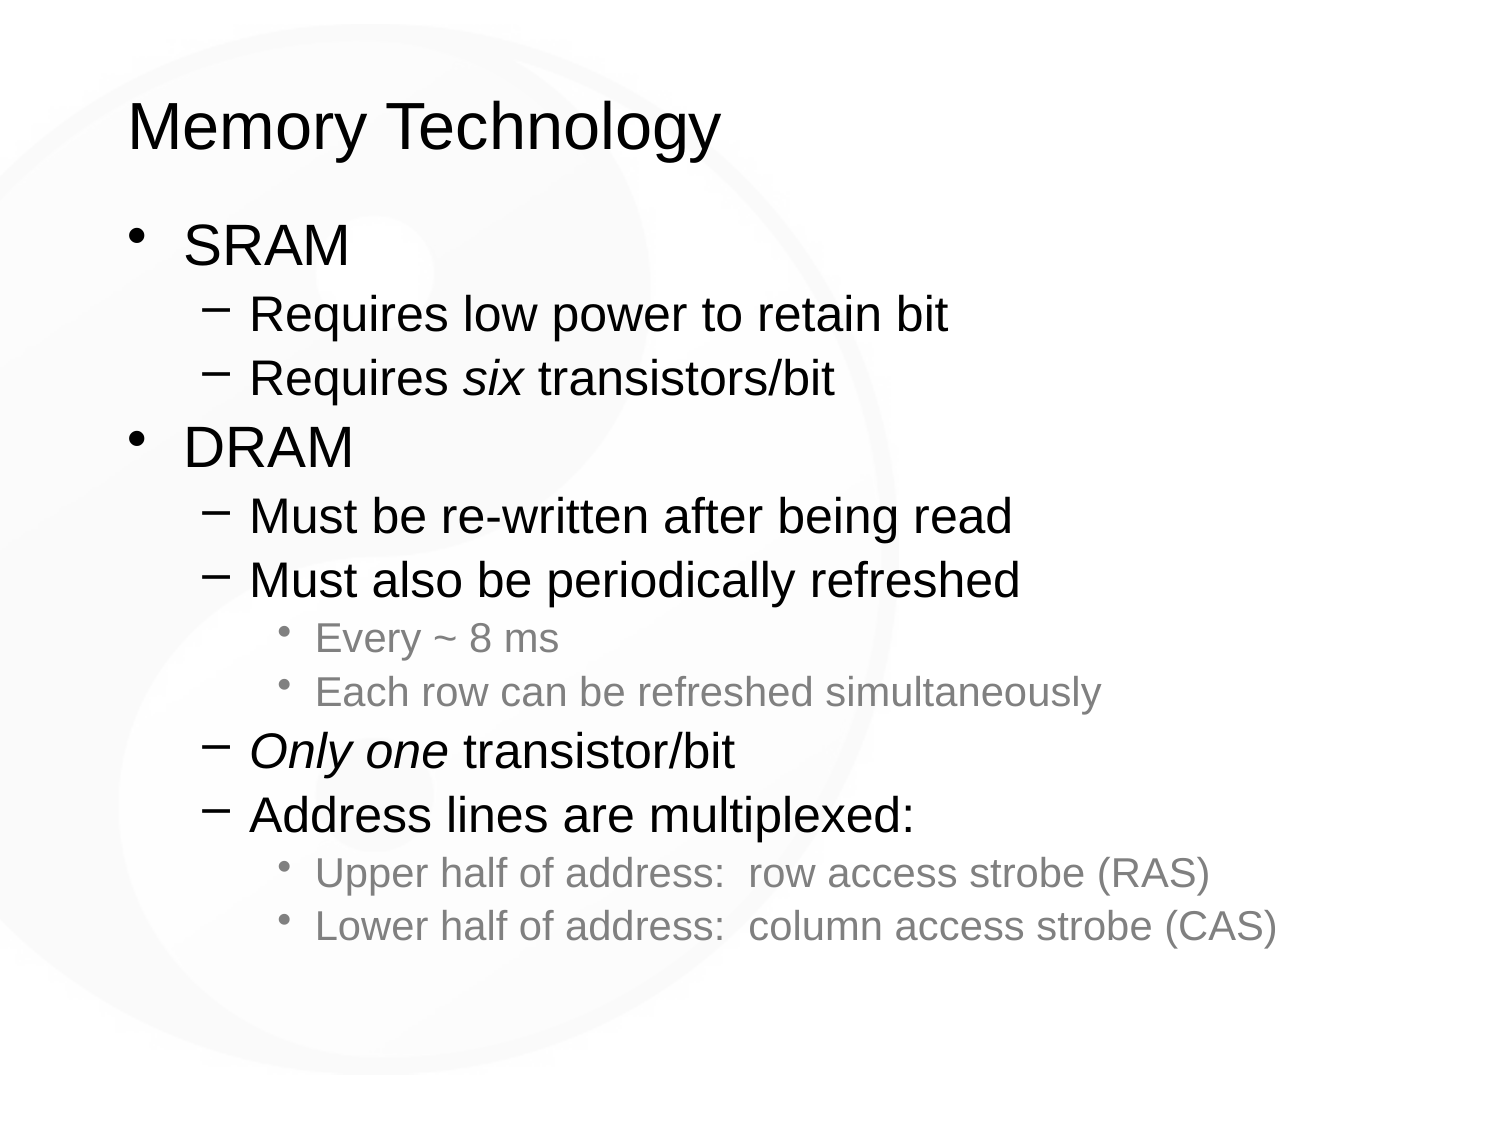

# Memory Technology
SRAM
Requires low power to retain bit
Requires six transistors/bit
DRAM
Must be re-written after being read
Must also be periodically refreshed
Every ~ 8 ms
Each row can be refreshed simultaneously
Only one transistor/bit
Address lines are multiplexed:
Upper half of address:  row access strobe (RAS)
Lower half of address:  column access strobe (CAS)